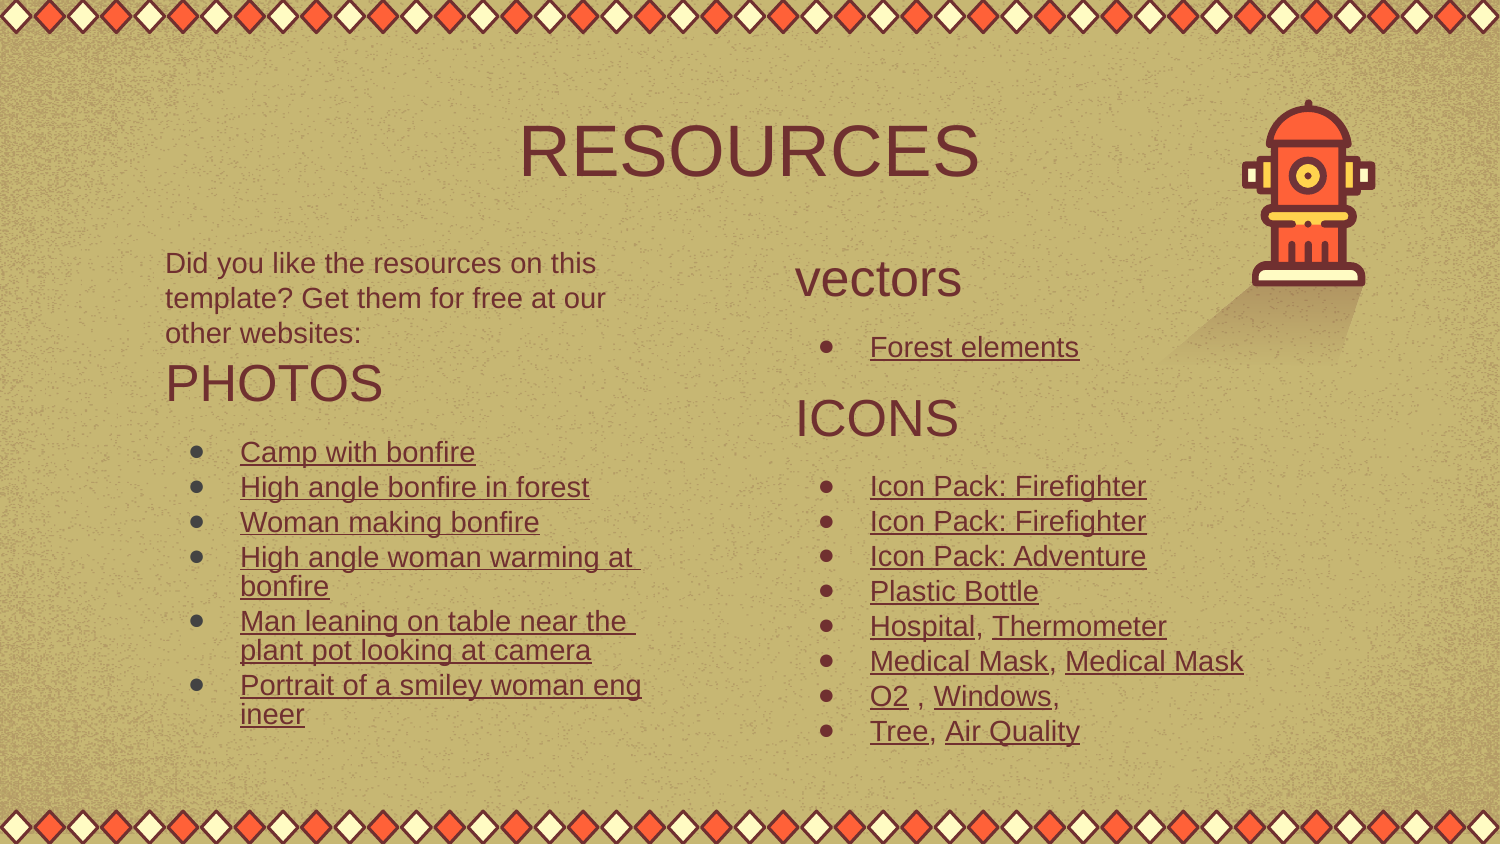

# RESOURCES

Did you like the resources on this template? Get them for free at our other websites:
PHOTOS
Camp with bonfire
High angle bonfire in forest
Woman making bonfire
High angle woman warming at bonfire
Man leaning on table near the plant pot looking at camera
Portrait of a smiley woman engineer

vectors
Forest elements
ICONS
Icon Pack: Firefighter
Icon Pack: Firefighter
Icon Pack: Adventure
Plastic Bottle
Hospital, Thermometer
Medical Mask, Medical Mask
O2 , Windows,
Tree, Air Quality